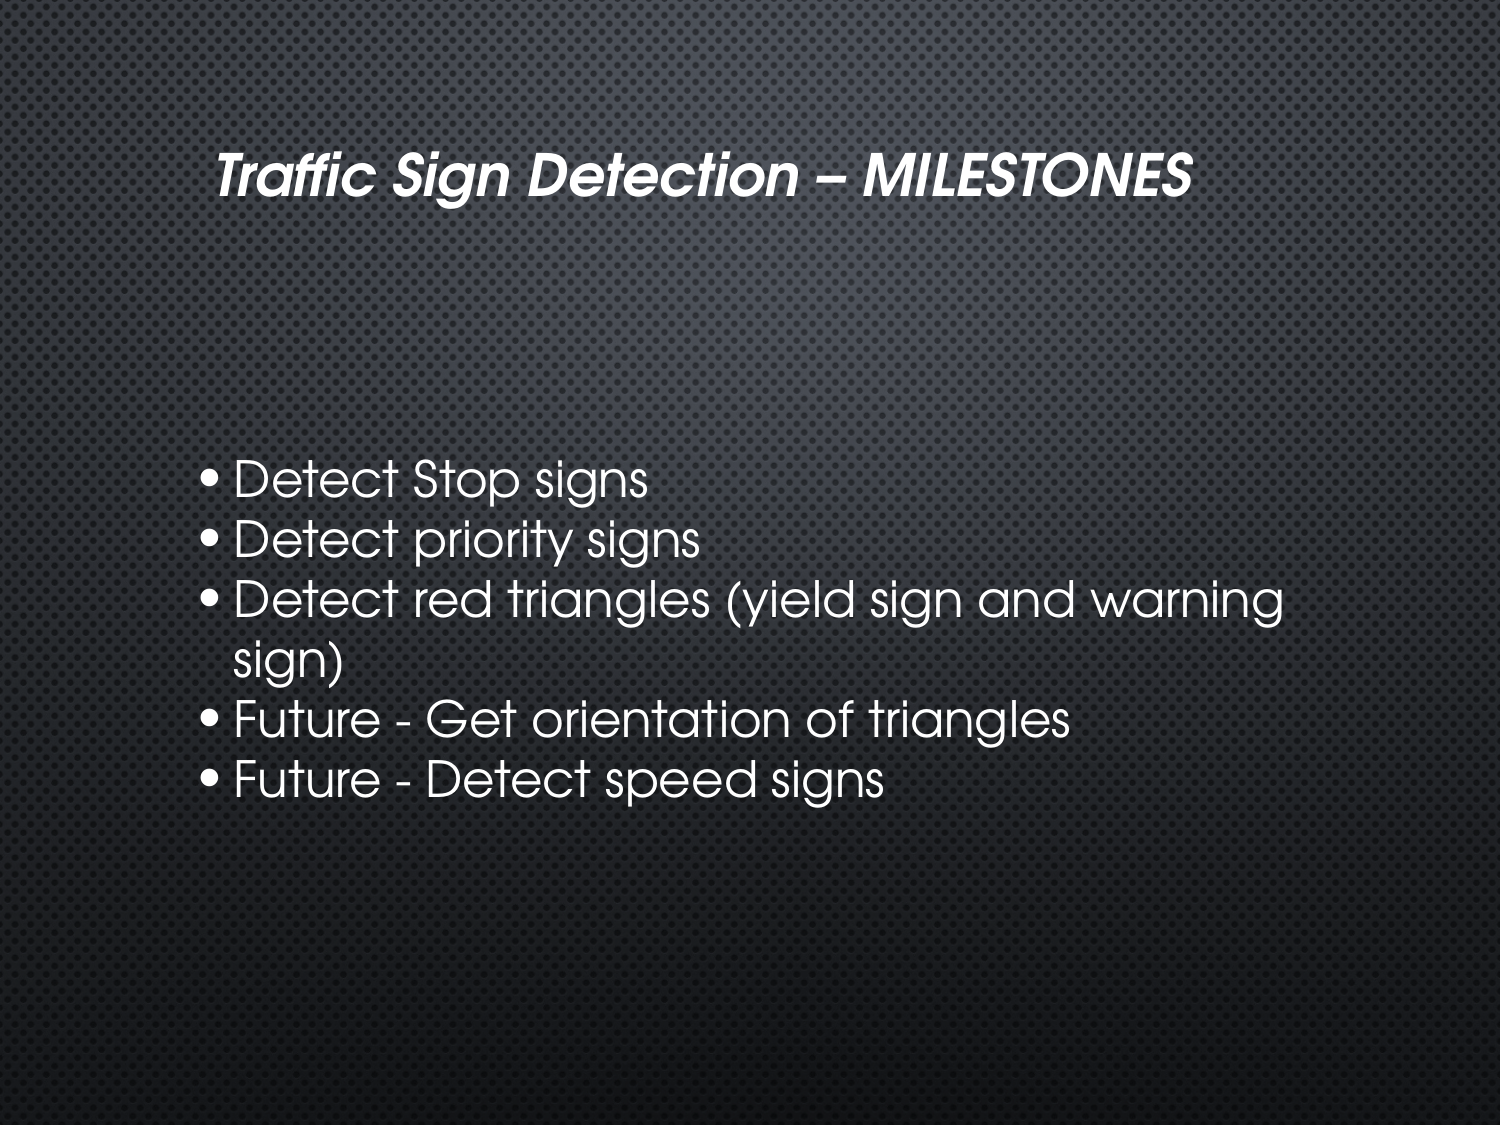

Traffic Sign Detection – MILESTONES
Detect Stop signs
Detect priority signs
Detect red triangles (yield sign and warning sign)
Future - Get orientation of triangles
Future - Detect speed signs